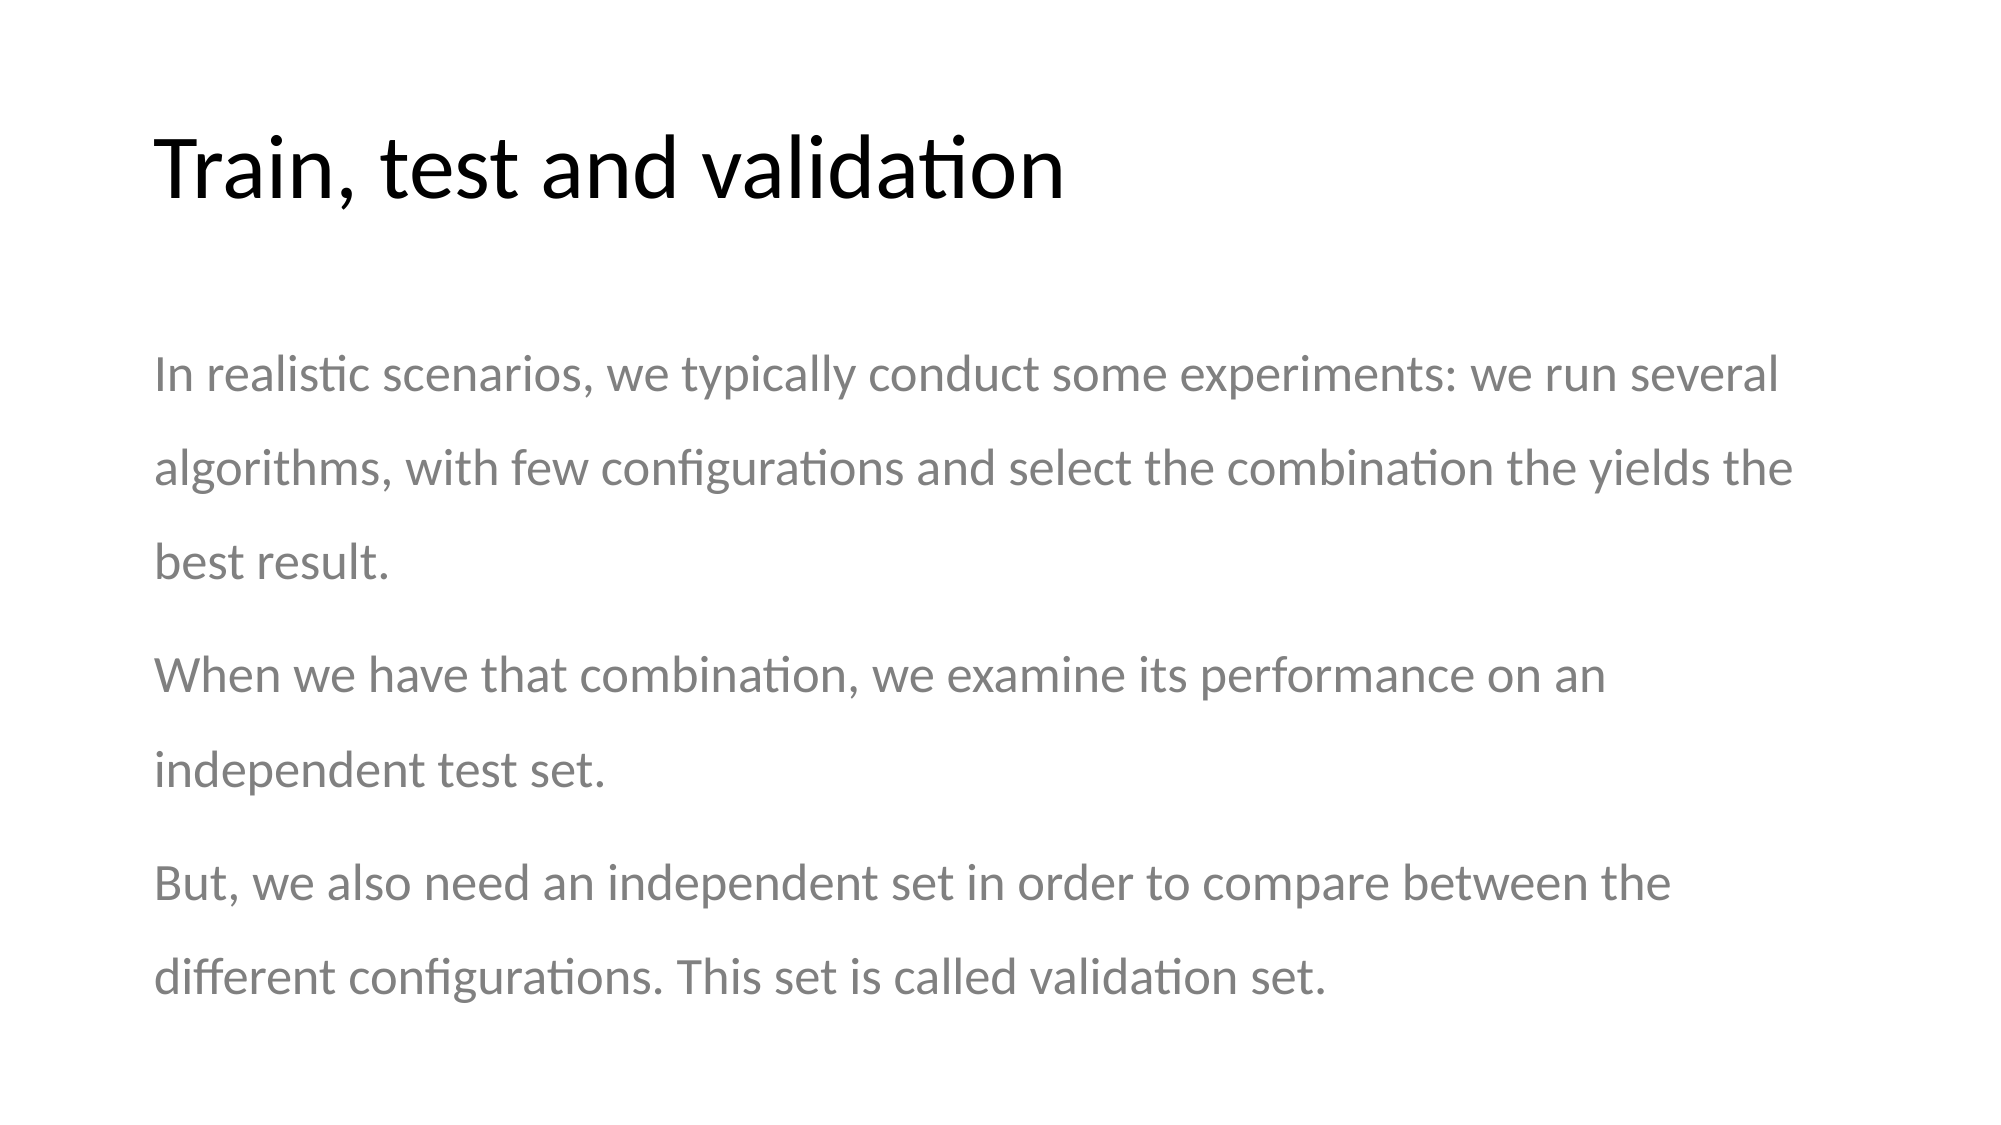

# Train, test and validation
In realistic scenarios, we typically conduct some experiments: we run several algorithms, with few configurations and select the combination the yields the best result.
When we have that combination, we examine its performance on an independent test set.
But, we also need an independent set in order to compare between the different configurations. This set is called validation set.